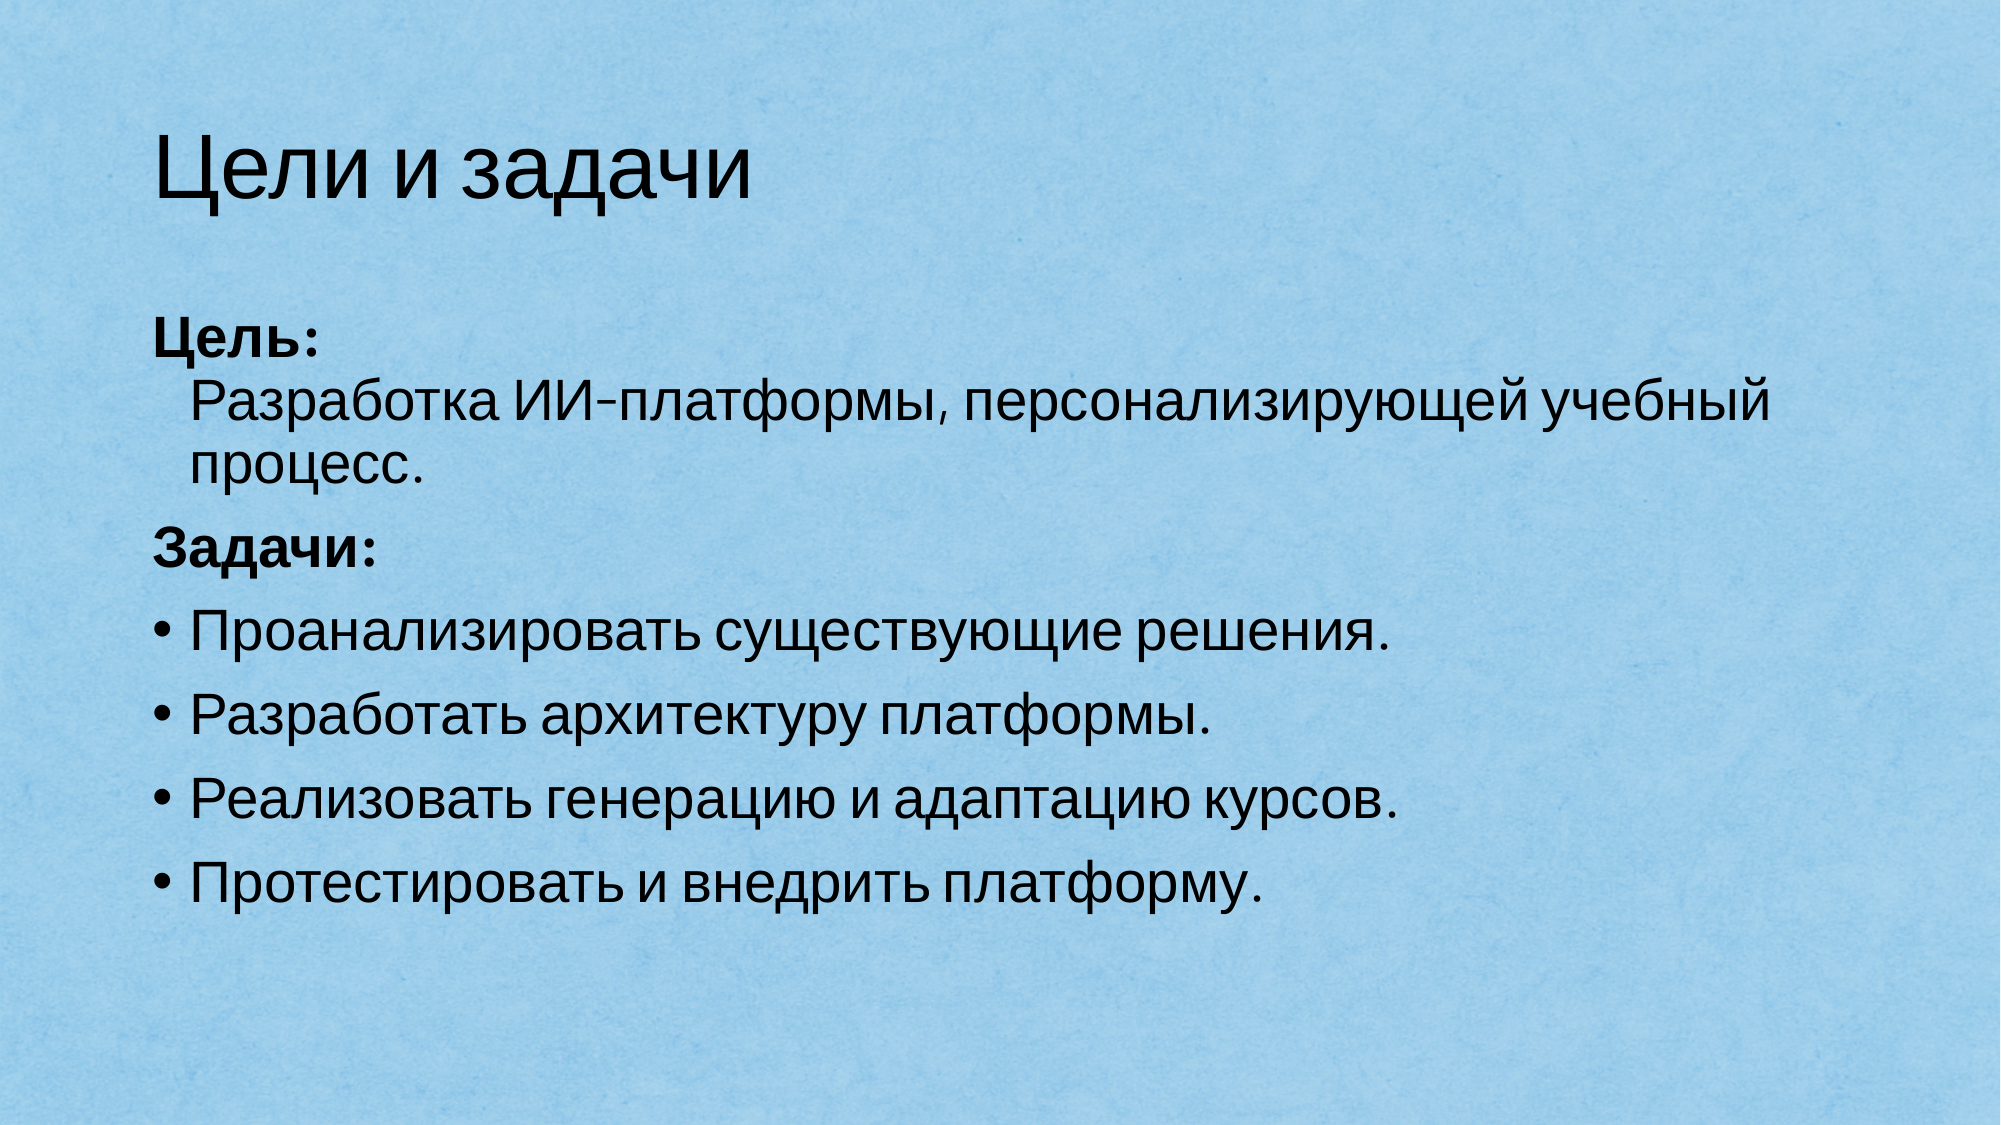

# Цели и задачи
Цель:
Разработка ИИ-платформы, персонализирующей учебный процесс.
Задачи:
Проанализировать существующие решения.
Разработать архитектуру платформы.
Реализовать генерацию и адаптацию курсов.
Протестировать и внедрить платформу.